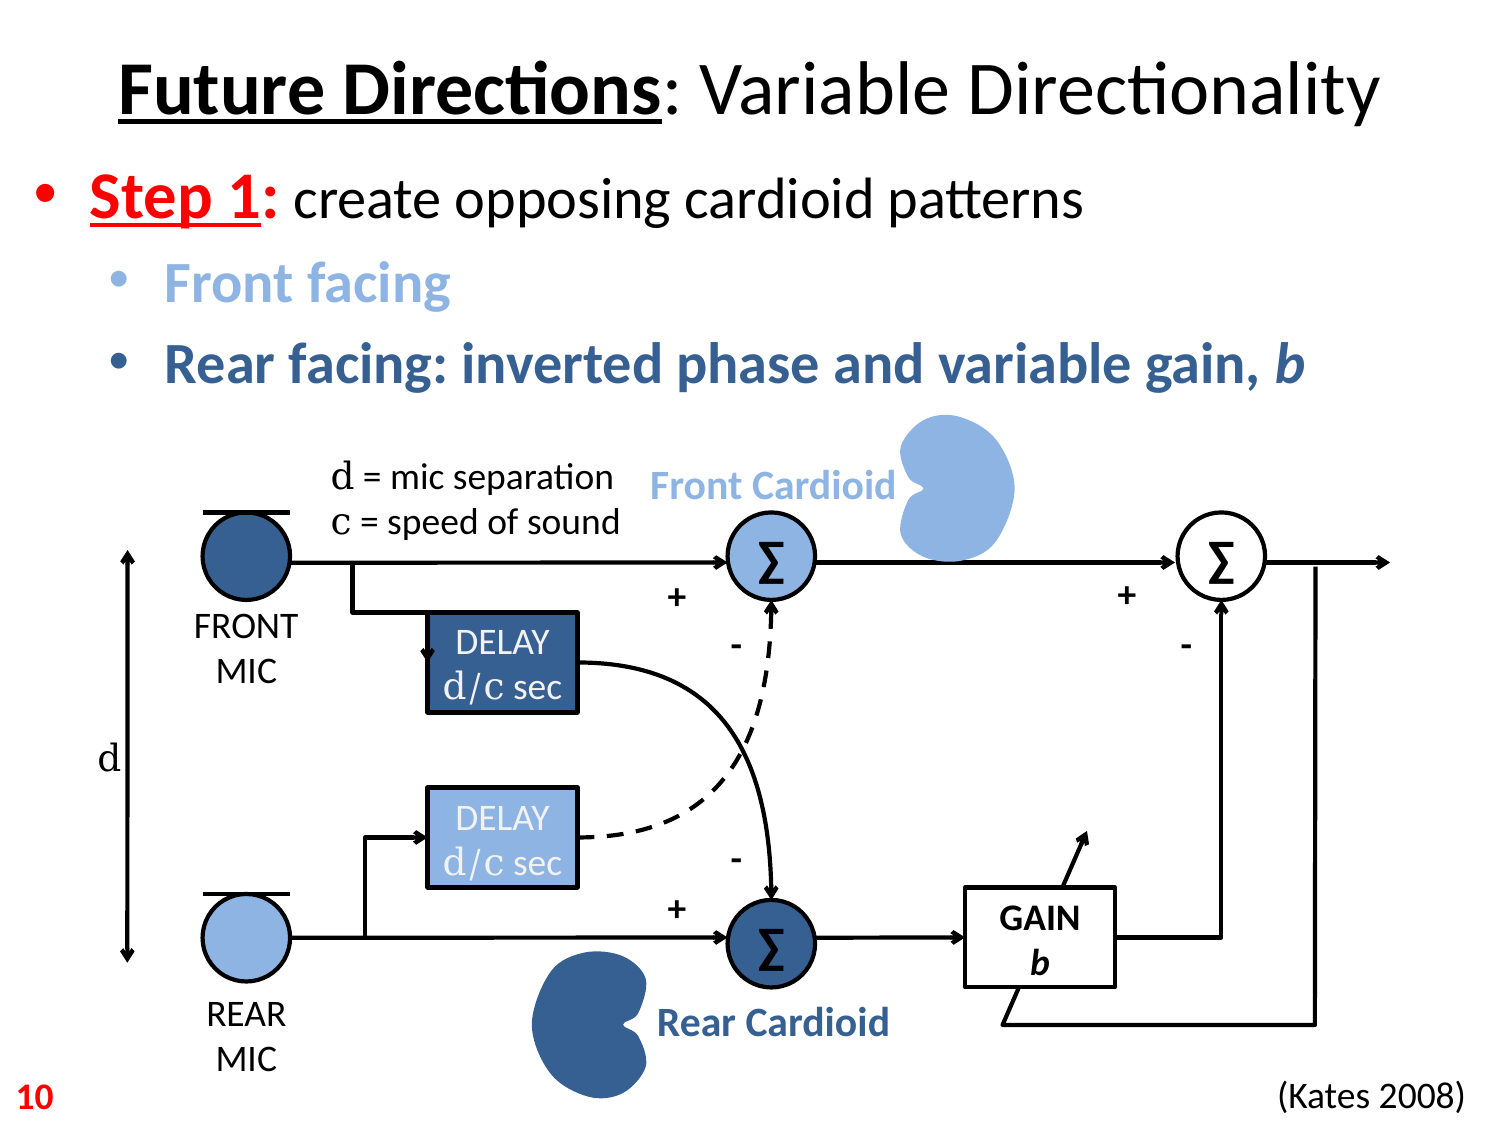

# Future Directions: Variable Directionality
Step 1: create opposing cardioid patterns
Front facing
Rear facing: inverted phase and variable gain, b

d = mic separation
c = speed of sound
Front Cardioid

∑
∑
+
+

FRONT
MIC
DELAY
d/c sec
-
-
d
DELAY
d/c sec
-
+
GAIN
b

∑
REAR
MIC

Rear Cardioid
(Kates 2008)
10